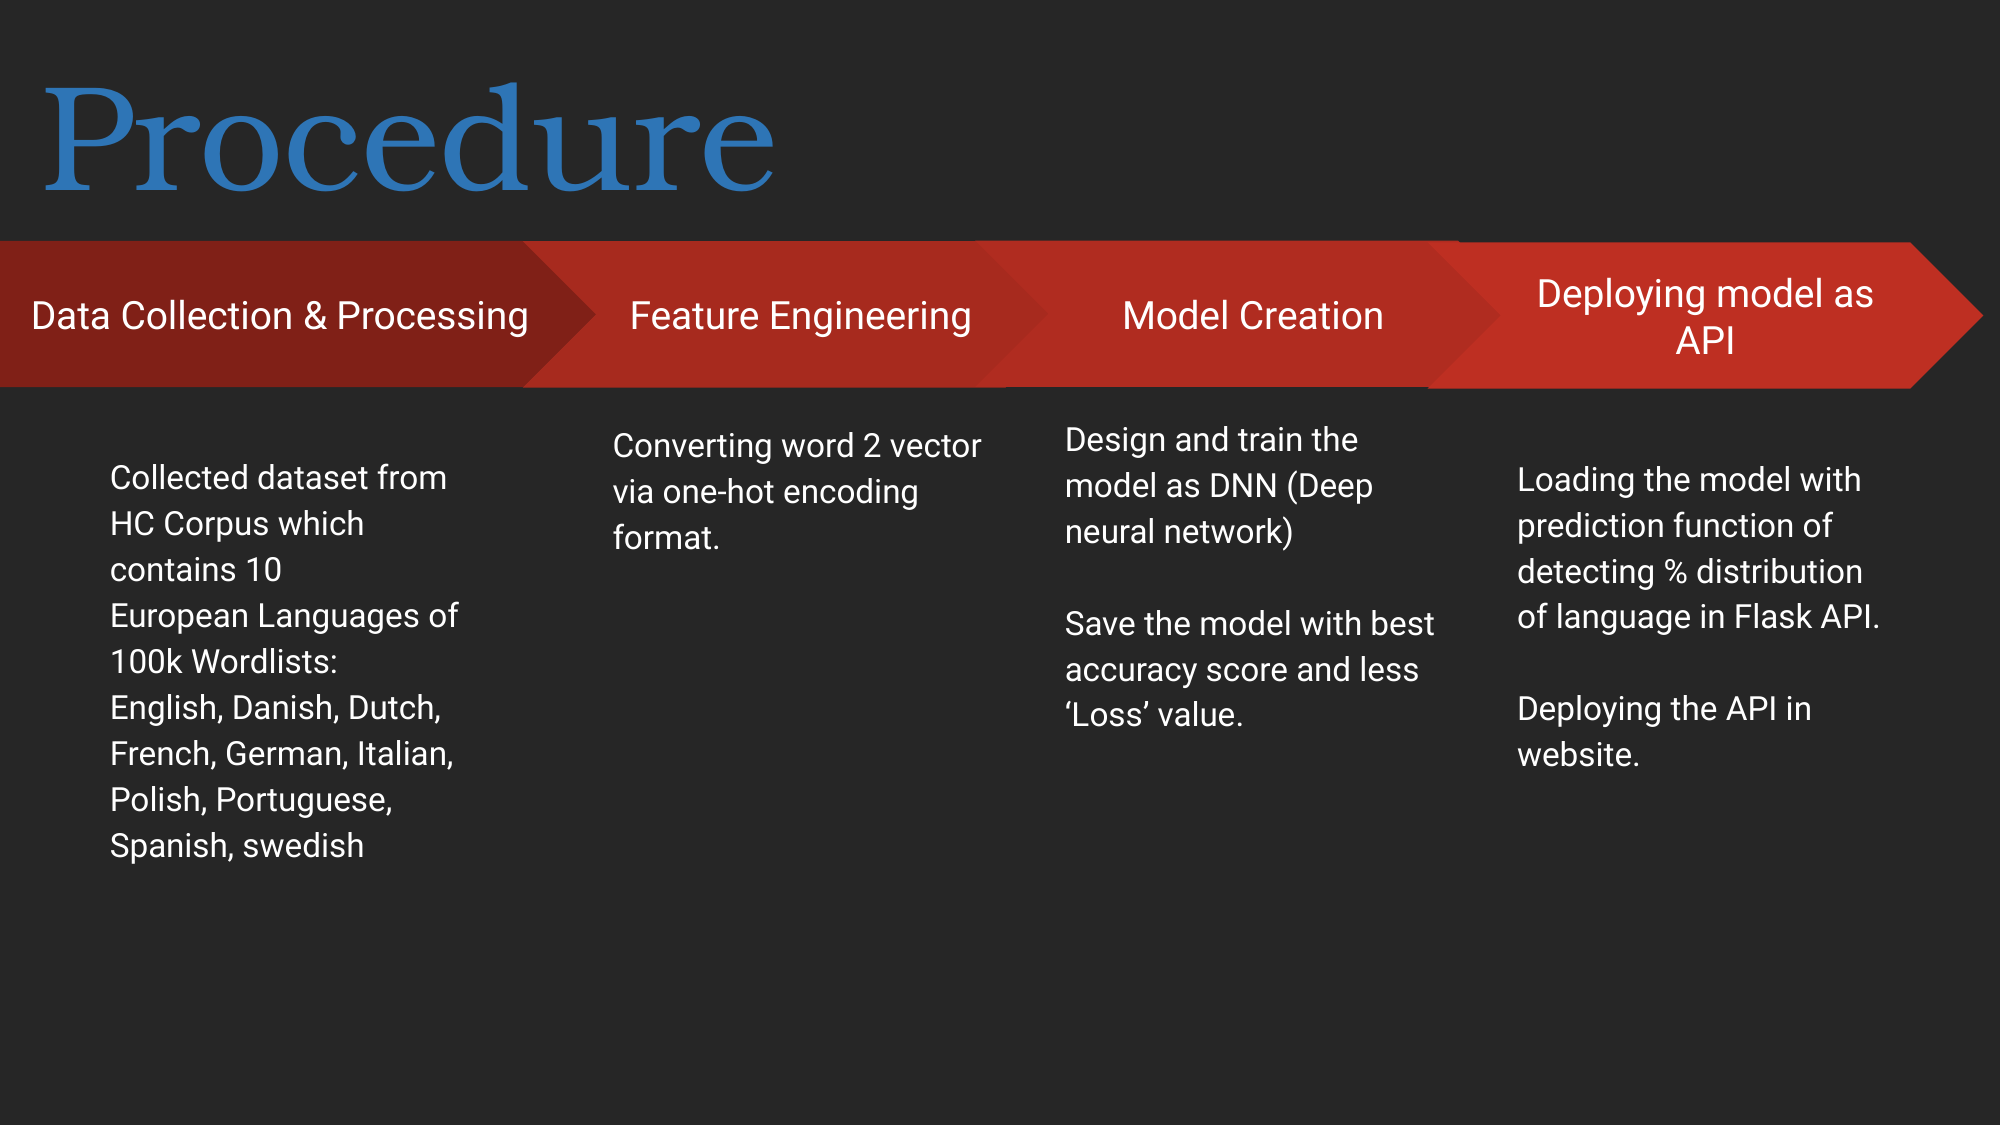

Procedure
Model Creation
Design and train the model as DNN (Deep neural network)

Save the model with best accuracy score and less ‘Loss’ value.

Data Collection & Processing
Collected dataset from HC Corpus which contains 10 European Languages of
100k Wordlists:
English, Danish, Dutch, French, German, Italian,
Polish, Portuguese,
Spanish, swedish

Feature Engineering
Converting word 2 vector via one-hot encoding format.
Deploying model as API
Loading the model with prediction function of detecting % distribution of language in Flask API.

Deploying the API in website.